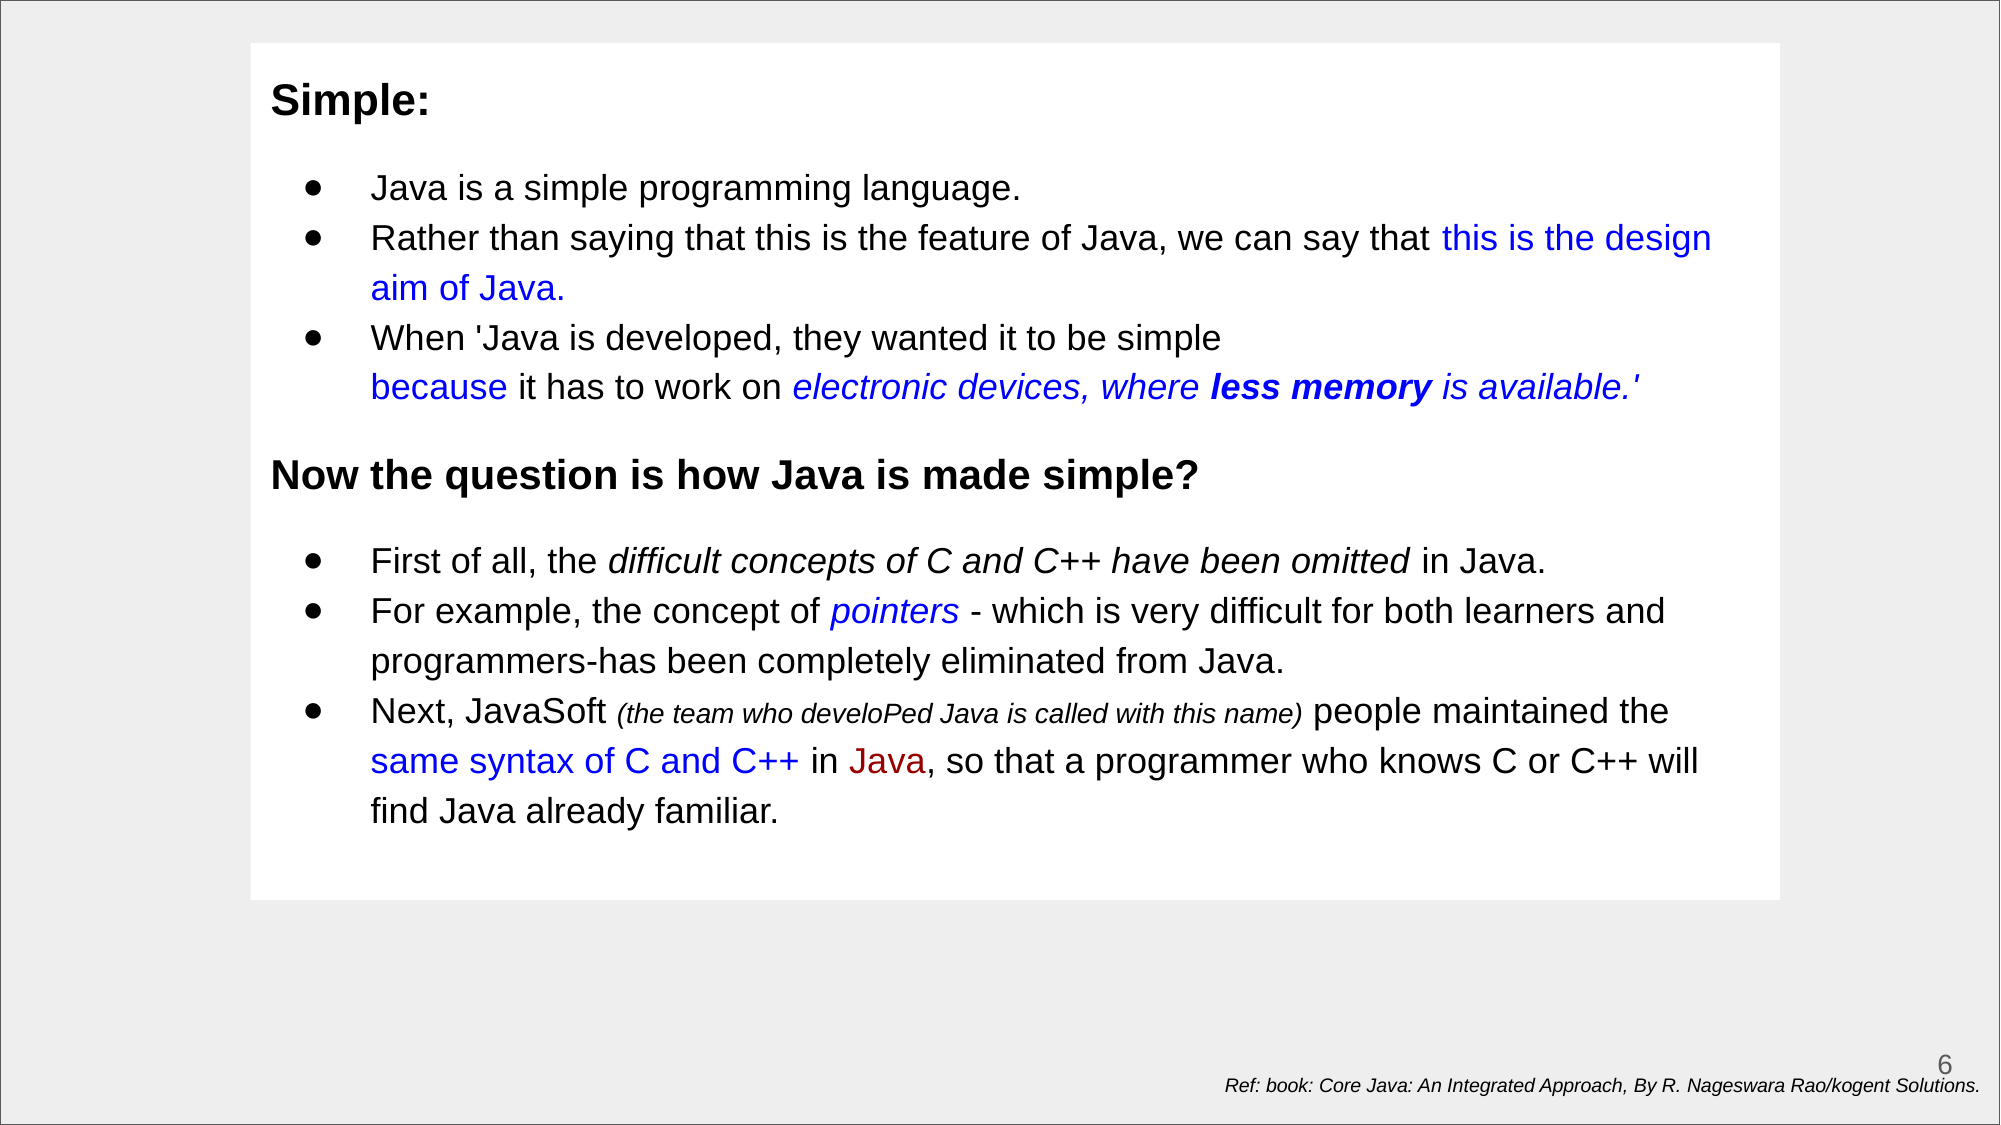

Simple:
Java is a simple programming language.
Rather than saying that this is the feature of Java, we can say that this is the design aim of Java.
When 'Java is developed, they wanted it to be simple
because it has to work on electronic devices, where less memory is available.'
Now the question is how Java is made simple?
First of all, the difficult concepts of C and C++ have been omitted in Java.
For example, the concept of pointers - which is very difficult for both learners and programmers-has been completely eliminated from Java.
Next, JavaSoft (the team who develoPed Java is called with this name) people maintained the same syntax of C and C++ in Java, so that a programmer who knows C or C++ will find Java already familiar.
6
Ref: book: Core Java: An Integrated Approach, By R. Nageswara Rao/kogent Solutions.